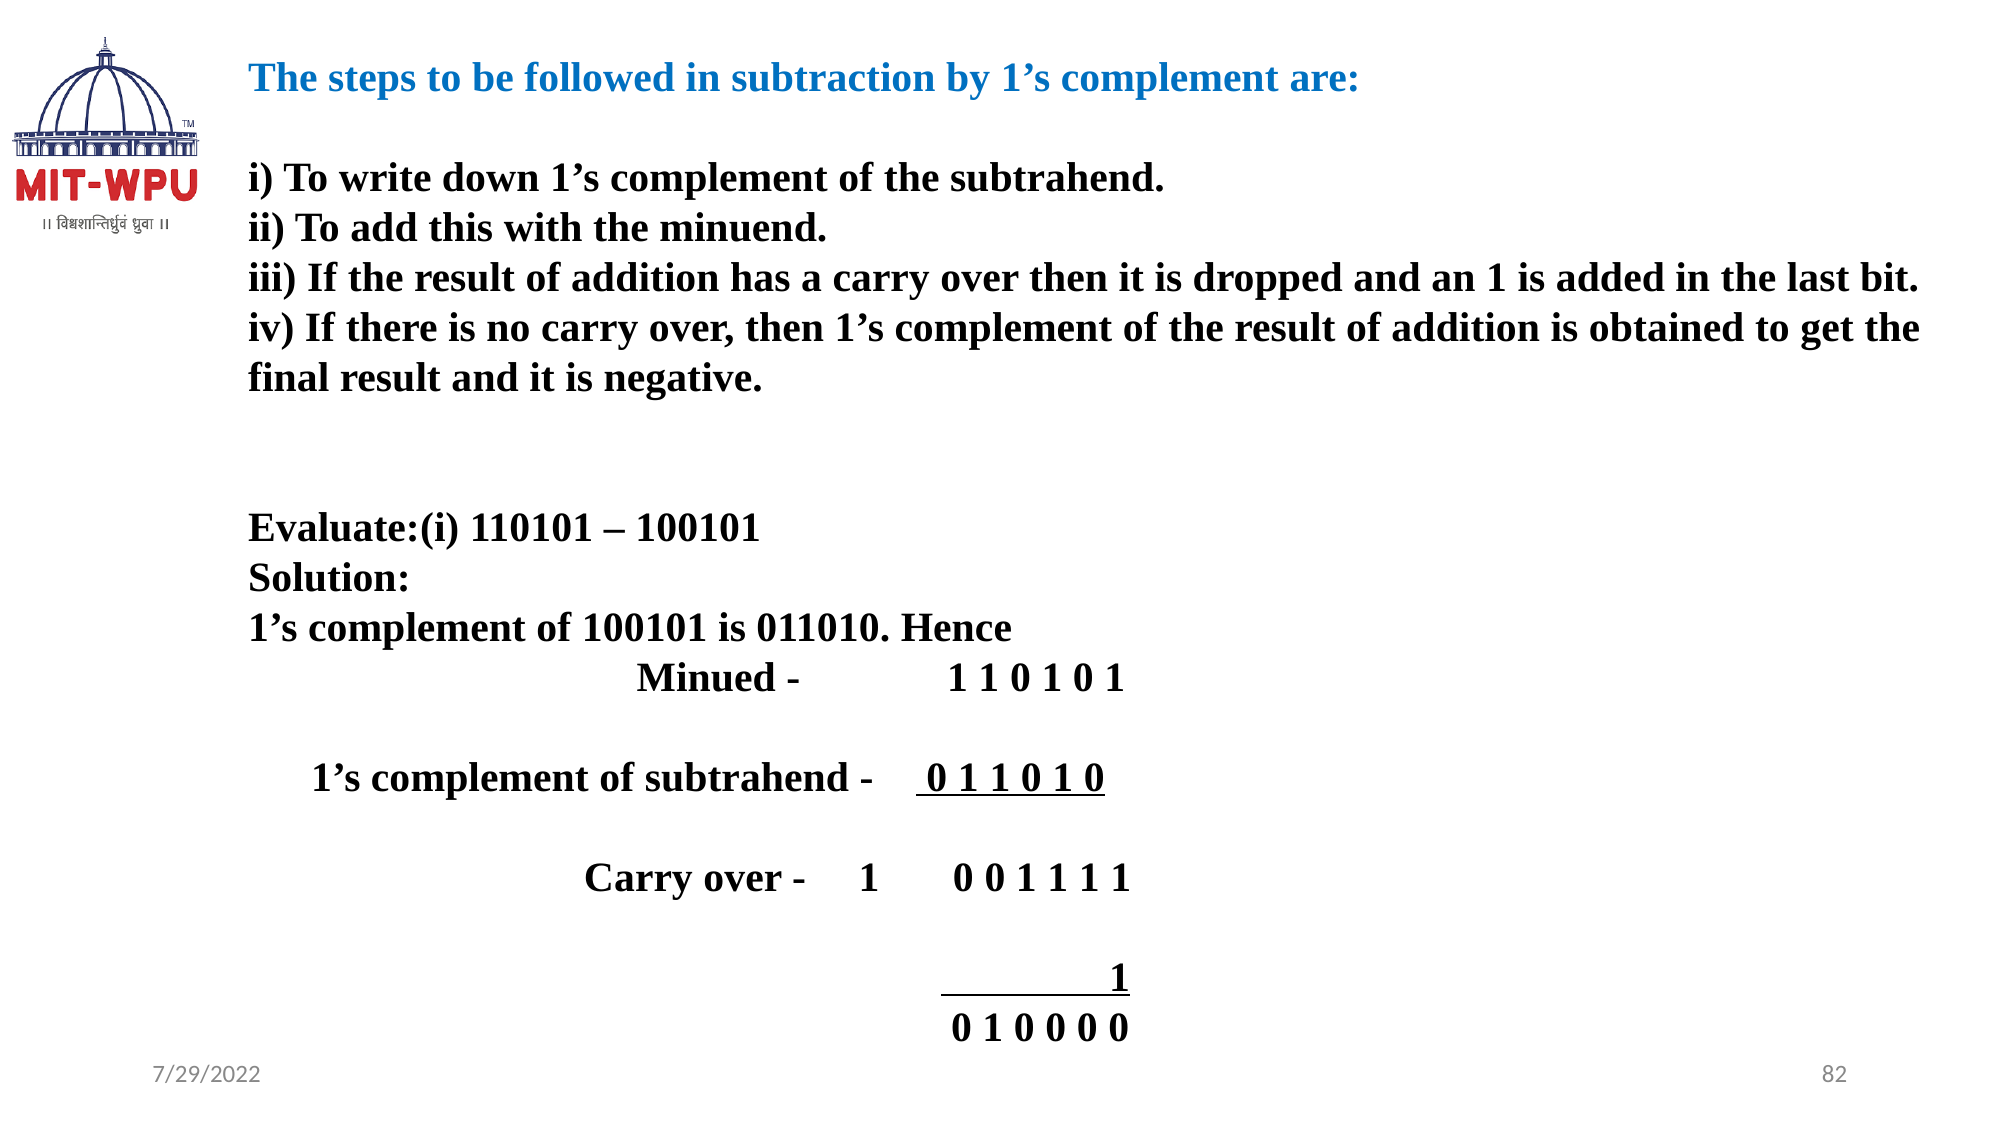

The steps to be followed in subtraction by 1’s complement are:

i) To write down 1’s complement of the subtrahend.
ii) To add this with the minuend.
iii) If the result of addition has a carry over then it is dropped and an 1 is added in the last bit.
iv) If there is no carry over, then 1’s complement of the result of addition is obtained to get the final result and it is negative.

Evaluate:(i) 110101 – 100101
Solution:
1’s complement of 100101 is 011010. Hence
                                     Minued -              1 1 0 1 0 1
      1’s complement of subtrahend -     0 1 1 0 1 0
                                Carry over -     1       0 0 1 1 1 1
                                                                                  1
                                                                   0 1 0 0 0 0
7/29/2022
82